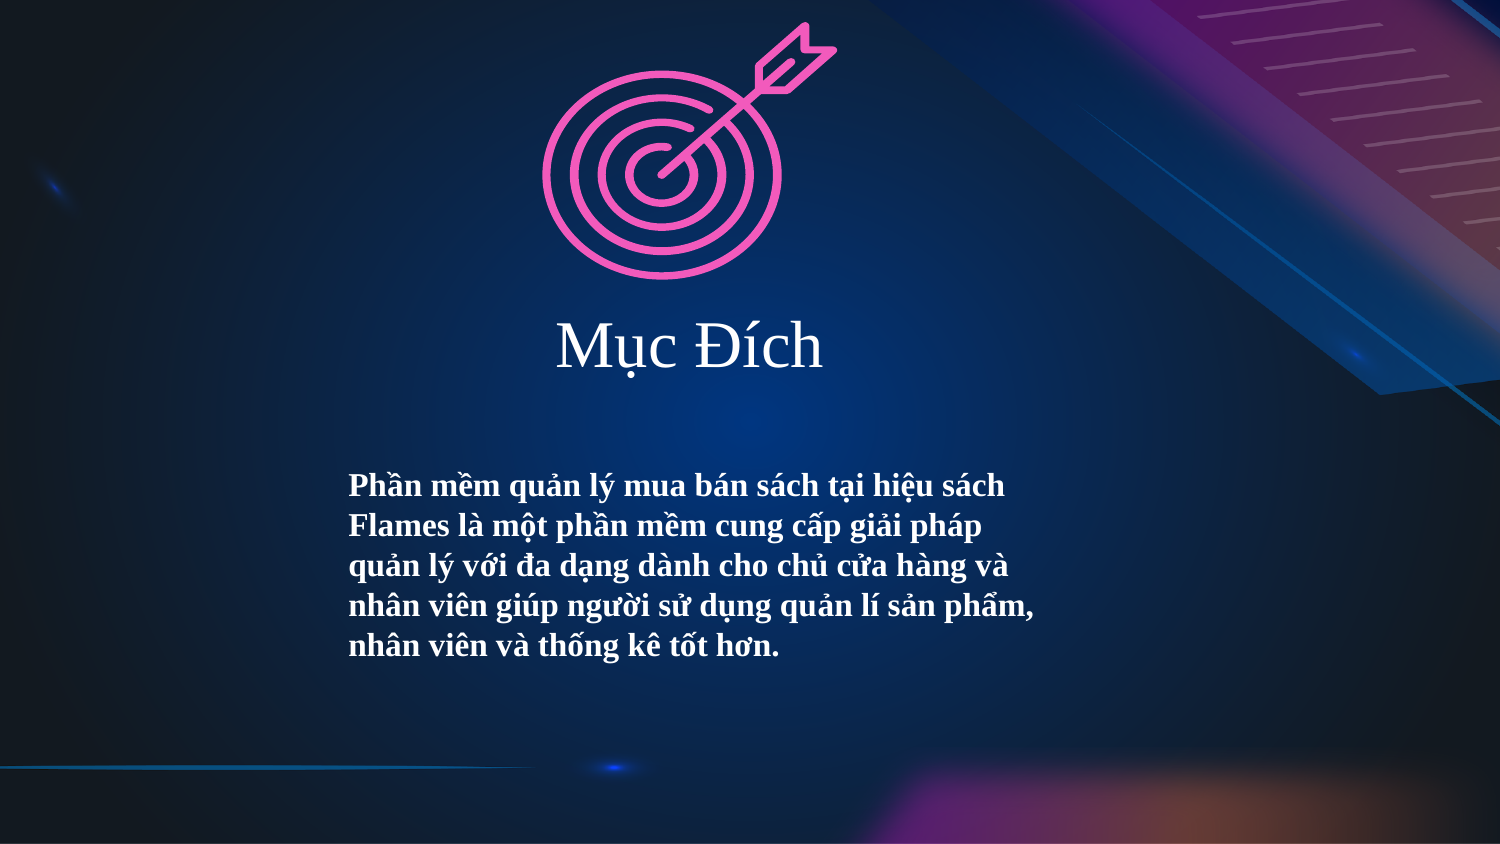

# Mục Đích
Phần mềm quản lý mua bán sách tại hiệu sách
Flames là một phần mềm cung cấp giải pháp
quản lý với đa dạng dành cho chủ cửa hàng và
nhân viên giúp người sử dụng quản lí sản phẩm,
nhân viên và thống kê tốt hơn.